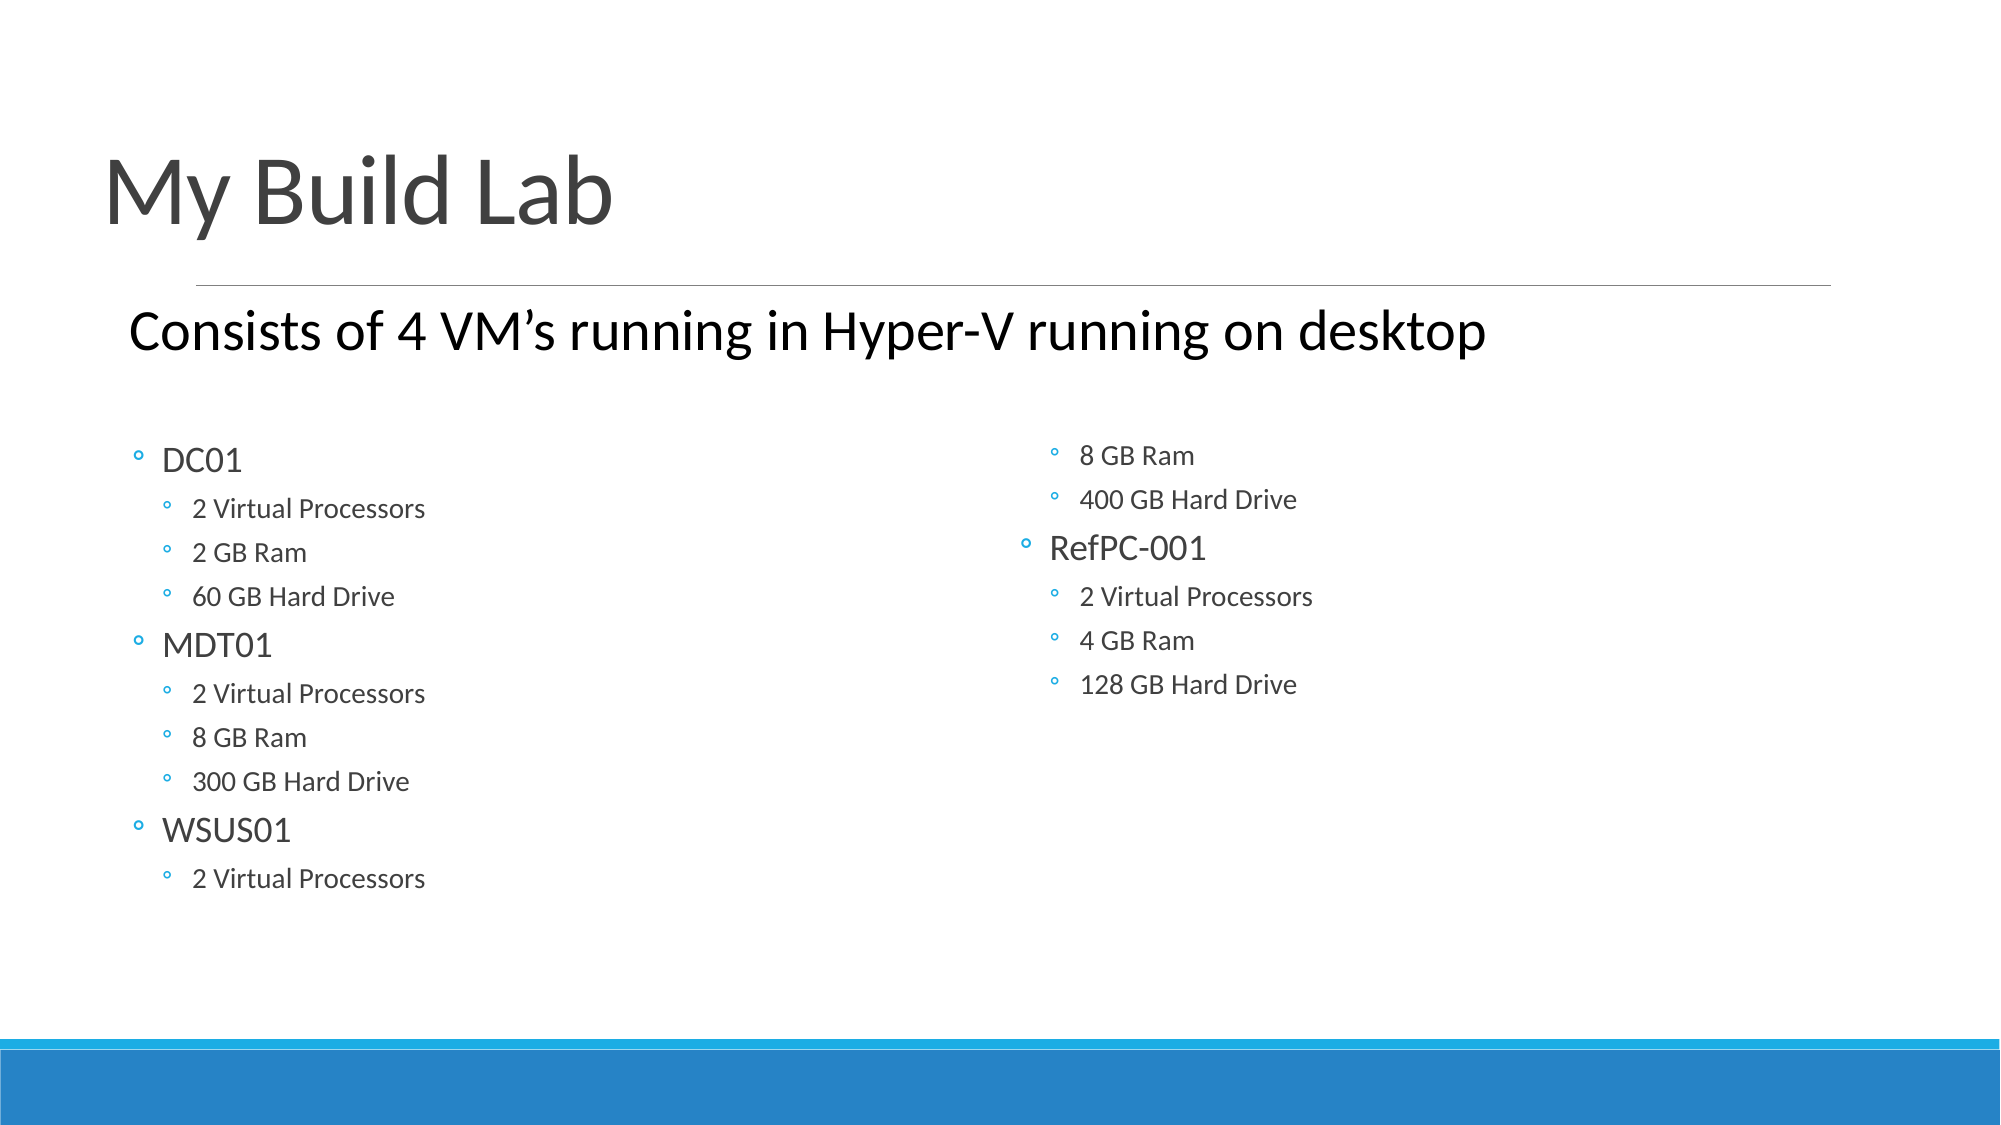

# My Build Lab
Consists of 4 VM’s running in Hyper-V running on desktop
DC01
2 Virtual Processors
2 GB Ram
60 GB Hard Drive
MDT01
2 Virtual Processors
8 GB Ram
300 GB Hard Drive
WSUS01
2 Virtual Processors
8 GB Ram
400 GB Hard Drive
RefPC-001
2 Virtual Processors
4 GB Ram
128 GB Hard Drive